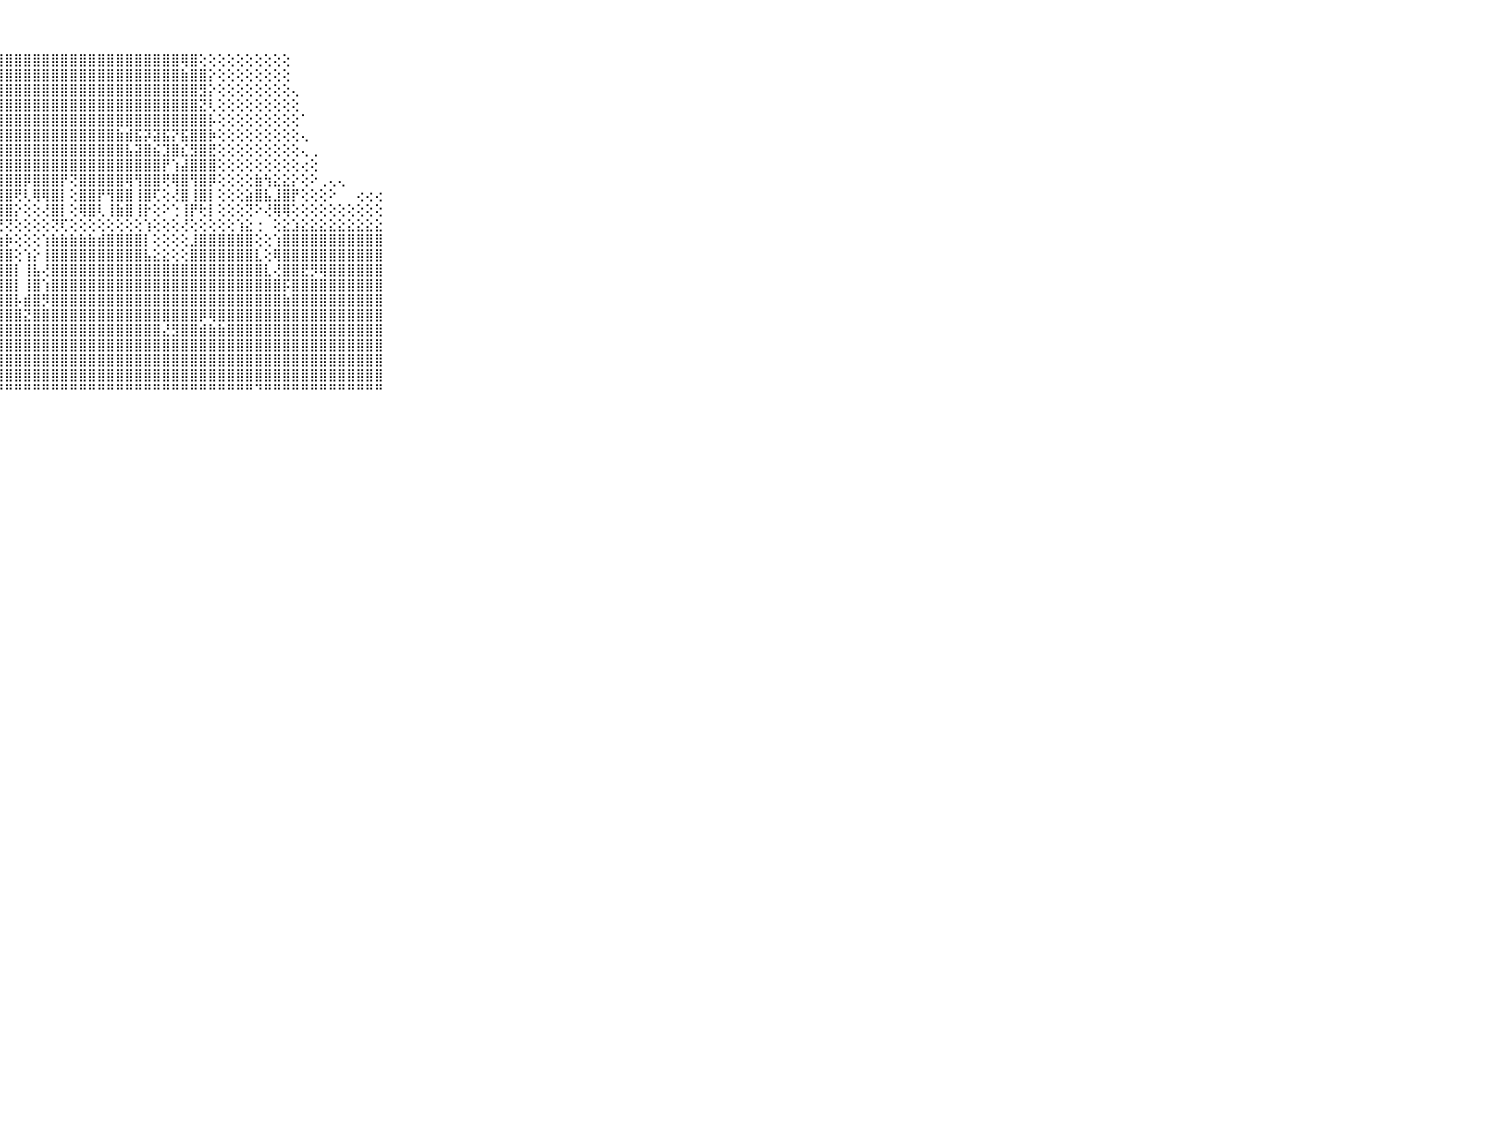

⠀⠀⠀⠀⠀⠀⠀⠀⠀⠀⠀⣿⣿⣿⣿⣿⣿⣿⣿⣿⣿⣿⣿⣿⣿⣿⣿⣿⣿⣿⣿⣿⣿⣿⣿⣿⣿⣿⣿⣿⣿⣿⣿⣿⣿⣿⣿⢿⣿⢕⢕⢕⢕⢕⢕⢕⢕⢕⢕⠀⠀⠀⠀⠀⠀⠀⠀⠀⠀⠀⠀⠀⠀⠀⠀⠀⠀⠀⠀⠀⠀
⠀⠀⠀⠀⠀⠀⠀⠀⠀⠀⠀⣿⣿⣿⣿⣿⣿⣿⣿⣿⣿⣿⣿⣿⣿⣿⣿⣿⣿⣿⣿⣿⣿⣿⣿⣿⣿⣿⣿⣿⣿⣿⣿⣿⣿⣿⣿⣷⣿⣿⡕⢕⢕⢕⢕⢕⢕⢕⢕⠀⠀⠀⠀⠀⠀⠀⠀⠀⠀⠀⠀⠀⠀⠀⠀⠀⠀⠀⠀⠀⠀
⠀⠀⠀⠀⠀⠀⠀⠀⠀⠀⠀⣿⣿⣿⣿⣿⣿⣿⣿⣿⣿⣿⣿⣿⣿⣿⣿⣿⣿⣿⣿⣿⣿⣿⣿⣿⣿⣿⣿⣿⣿⣿⣿⣿⣿⣿⣿⣿⣿⣻⡕⢕⢕⢕⢕⢕⢕⢕⢕⢄⠀⠀⠀⠀⠀⠀⠀⠀⠀⠀⠀⠀⠀⠀⠀⠀⠀⠀⠀⠀⠀
⠀⠀⠀⠀⠀⠀⠀⠀⠀⠀⠀⣿⣿⣿⣿⣿⣿⣿⣿⣿⣿⣿⣿⣿⣿⣿⣿⣿⣿⣿⣿⣿⣿⣿⣿⣿⣿⣿⣿⣿⣿⣿⣿⣿⣿⣿⣿⣿⣿⣝⢇⢕⢕⢕⢕⢕⢕⢕⢕⢕⠀⠀⠀⠀⠀⠀⠀⠀⠀⠀⠀⠀⠀⠀⠀⠀⠀⠀⠀⠀⠀
⠀⠀⠀⠀⠀⠀⠀⠀⠀⠀⠀⢿⣿⣿⣟⣿⣿⣿⣿⣿⣿⣿⣿⣿⣿⣿⣿⣿⣿⣿⣿⣿⣿⣿⣿⣿⣿⣿⣿⣿⣿⣿⣿⣿⣿⣿⣿⣿⣿⣿⡧⢕⢕⢕⢕⢕⢕⢕⢕⢕⠁⠀⠀⠀⠀⠀⠀⠀⠀⠀⠀⠀⠀⠀⠀⠀⠀⠀⠀⠀⠀
⠀⠀⠀⠀⠀⠀⠀⠀⠀⠀⠀⣵⣯⣿⣿⣿⣿⣿⣿⣿⣿⣿⣿⣿⣿⣿⣿⣿⣿⣿⣿⣿⣿⣿⣿⣿⣿⣿⣿⣿⣷⣾⣯⡽⣽⣯⡝⣯⣿⣿⡷⢕⢕⢕⢕⢕⢕⢕⢕⢕⢄⠀⠀⠀⠀⠀⠀⠀⠀⠀⠀⠀⠀⠀⠀⠀⠀⠀⠀⠀⠀
⠀⠀⠀⠀⠀⠀⠀⠀⠀⠀⠀⣿⣿⣿⣿⣿⣿⣿⣿⣿⣿⣿⣿⣿⣿⣿⣿⣿⣿⣿⣿⣿⣿⣿⣿⣿⣿⣿⣿⣿⣿⣧⣽⣿⣮⣹⣿⣎⣻⣿⣟⢕⢕⢕⢕⢕⢕⢕⢕⢕⢄⢀⠀⠀⠀⠀⠀⠀⠀⠀⠀⠀⠀⠀⠀⠀⠀⠀⠀⠀⠀
⠀⠀⠀⠀⠀⠀⠀⠀⠀⠀⠀⣿⣿⣿⣿⣿⣿⣿⣿⣿⣿⣿⣿⣿⣿⣿⣿⣿⣿⣿⣿⣿⣿⣿⣿⣿⣿⣿⣿⣿⣿⣿⣿⣿⣿⡟⢱⣼⣿⣿⣿⢕⢕⢕⢕⢕⢕⢕⢕⢕⢔⢕⠀⠀⠀⠀⠀⠀⠀⠀⠀⠀⠀⠀⠀⠀⠀⠀⠀⠀⠀
⠀⠀⠀⠀⠀⠀⠀⠀⠀⠀⠀⣿⣿⣿⣿⣿⣿⣿⣿⣿⣿⡿⢸⣿⣿⣿⣿⣿⣿⣿⡿⣿⣿⣿⡟⢝⣿⣿⣿⣿⣿⢿⢻⣿⣿⢟⢿⣿⢻⣿⡿⢕⢕⢕⢕⣷⢳⣕⣕⡕⢕⠕⢀⢄⢄⠀⠀⠀⠀⠀⠀⠀⠀⠀⠀⠀⠀⠀⠀⠀⠀
⠀⠀⠀⠀⠀⠀⠀⠀⠀⠀⠀⣿⢜⣿⣿⣿⣿⢸⣿⣿⣿⡇⢕⣿⣿⣿⡷⣿⣿⢟⢇⢿⢿⣿⡇⢕⣿⣿⡟⢻⣿⣿⢸⣿⢏⢕⢜⣿⢸⣿⡇⢕⢕⢕⣵⣿⣧⣸⣿⡟⢕⢕⢕⠕⠀⠀⢔⢔⢔⠀⠀⠀⠀⠀⠀⠀⠀⠀⠀⠀⠀
⠀⠀⠀⠀⠀⠀⠀⠀⠀⠀⠀⢿⢜⣿⣿⣿⣿⢸⣿⣿⣿⡇⢕⢿⣿⣿⣟⣹⣿⡕⢕⢕⢜⣿⡇⢕⢿⣿⢇⢸⣷⣿⢸⡗⢕⠕⢑⢸⡟⢗⡇⢕⢕⢕⢝⠕⢜⢿⢿⢕⢕⢕⢕⢕⢕⢕⢕⢕⢕⠀⠀⠀⠀⠀⠀⠀⠀⠀⠀⠀⠀
⠀⠀⠀⠀⠀⠀⠀⠀⠀⠀⠀⢝⢕⢝⢝⢝⢕⢕⢝⢝⢝⢕⢕⢜⢝⢝⢕⢝⢝⢕⢕⢕⢕⢝⢏⢕⢕⢕⢕⢕⢕⢕⢕⢱⢕⢕⢕⢜⢕⢕⢕⢕⢕⢱⣕⢐⠀⢕⣕⣱⣕⣕⣕⣕⣕⣕⣕⣕⣕⠀⠀⠀⠀⠀⠀⠀⠀⠀⠀⠀⠀
⠀⠀⠀⠀⠀⠀⠀⠀⠀⠀⠀⣵⣵⣵⣵⣵⣵⣵⣵⣵⣵⣵⣵⣵⣵⣷⣷⣷⡷⢕⢕⢕⢱⣷⣷⣷⣷⣷⣾⣿⣿⣿⣿⡇⢕⢕⢕⢕⣸⣿⣿⣿⣿⣿⣿⢕⢕⢱⣿⣿⣿⣿⣿⣿⣿⣿⣿⣿⣿⠀⠀⠀⠀⠀⠀⠀⠀⠀⠀⠀⠀
⠀⠀⠀⠀⠀⠀⠀⠀⠀⠀⠀⣿⣿⣿⣿⣿⣿⣿⣿⣿⣿⣿⣿⣿⣿⣿⣿⣿⣿⢕⢱⡕⢸⣿⣿⣿⣿⣿⣿⣿⣿⣿⣿⣧⣕⣕⢕⢕⣿⣿⣿⣿⣿⣿⣿⣇⢕⢿⣿⣿⣿⣿⣿⣿⣿⣿⣿⣿⣿⠀⠀⠀⠀⠀⠀⠀⠀⠀⠀⠀⠀
⠀⠀⠀⠀⠀⠀⠀⠀⠀⠀⠀⣿⣿⣿⣿⣿⣿⣿⣿⣿⣿⣿⣿⣿⣿⣿⣿⣿⣿⡇⢸⣧⢜⣿⣿⣿⣿⣿⣿⣿⣿⣿⣿⣿⣿⣿⣿⣿⣿⣿⣿⣿⣿⣿⣿⣿⣇⢜⣿⣿⣟⡻⢿⣿⣿⣿⣿⣿⣿⠀⠀⠀⠀⠀⠀⠀⠀⠀⠀⠀⠀
⠀⠀⠀⠀⠀⠀⠀⠀⠀⠀⠀⣿⣿⣿⣿⣿⣿⣿⣿⣿⣿⣿⣿⣿⣿⣿⣿⣿⣿⡇⢸⣿⢱⣿⣿⣿⣿⣿⣿⣿⣿⣿⣿⣿⣿⣿⣿⣿⣿⣿⣿⣿⣿⣿⣿⣿⣿⣿⡯⣿⣿⣿⣿⣿⣿⣿⣿⣿⣿⠀⠀⠀⠀⠀⠀⠀⠀⠀⠀⠀⠀
⠀⠀⠀⠀⠀⠀⠀⠀⠀⠀⠀⣿⣿⣿⣿⣿⣿⣿⣿⣿⣿⣿⣿⣿⣿⣿⣿⣿⣿⡧⣾⣿⡻⣿⣿⣿⣿⣿⣿⣿⣿⣿⣿⣿⣿⣿⣿⣿⣿⣿⣿⣿⣿⣿⣿⣿⣿⣿⣷⣿⣿⣿⣿⣿⣿⣿⣿⣿⣿⠀⠀⠀⠀⠀⠀⠀⠀⠀⠀⠀⠀
⠀⠀⠀⠀⠀⠀⠀⠀⠀⠀⠀⣿⣿⣿⣿⣿⣿⣿⣿⣿⣿⣿⣿⣿⣿⣿⣿⣿⣿⣿⣝⣿⣿⣿⣿⣿⣿⣿⣿⣿⣿⣿⣿⣿⣿⣿⣿⣿⣿⡿⢿⣿⣿⣿⣿⣿⣿⣿⣿⣿⣿⣿⣿⣿⣿⣿⣿⣿⣿⠀⠀⠀⠀⠀⠀⠀⠀⠀⠀⠀⠀
⠀⠀⠀⠀⠀⠀⠀⠀⠀⠀⠀⣿⣿⣿⣿⣿⣿⣿⣿⣿⣿⣿⣿⣿⣿⣿⣿⣿⣿⣿⣿⣿⣿⣿⣿⣿⣿⣿⣿⣿⣿⣿⣿⣿⣿⣜⣻⣿⣿⣾⣷⣷⣿⣿⣿⣿⣿⣿⣿⣿⣿⣿⣿⣿⣿⣿⣿⣿⣿⠀⠀⠀⠀⠀⠀⠀⠀⠀⠀⠀⠀
⠀⠀⠀⠀⠀⠀⠀⠀⠀⠀⠀⣿⣿⣿⣿⣿⣿⣿⣿⣿⣿⣿⣿⣿⣿⣿⣿⣿⣿⣿⣿⣿⣿⣿⣿⣿⣿⣿⣿⣿⣿⣿⣿⣿⣿⣿⣿⣿⣿⣿⣿⣿⣿⣿⣿⣿⣿⣿⣿⣿⣿⣿⣿⣿⣿⣿⣿⣿⣿⠀⠀⠀⠀⠀⠀⠀⠀⠀⠀⠀⠀
⠀⠀⠀⠀⠀⠀⠀⠀⠀⠀⠀⣿⣿⣿⣿⣿⣿⣿⣿⣿⣿⣿⣿⣿⣿⣿⣿⣿⣿⣿⣿⣿⣿⣿⣿⣿⣿⣿⣿⣿⣿⣿⣿⣿⣿⣿⣿⣿⣿⣿⣿⣿⣿⣿⣿⣿⣿⣿⣿⣿⣿⣿⣿⣿⣿⣿⣿⣿⣿⠀⠀⠀⠀⠀⠀⠀⠀⠀⠀⠀⠀
⠀⠀⠀⠀⠀⠀⠀⠀⠀⠀⠀⣿⣿⣿⣿⣿⣿⣿⣿⣿⣿⣿⣿⣿⣿⣿⣿⣿⣿⣿⣿⣿⣿⣿⣿⣿⣿⣿⣿⣿⣿⣿⣿⣿⣿⣿⣿⣿⣿⣿⣿⣿⣿⣿⣿⣿⣿⣿⣿⣿⣿⣿⣿⣿⣿⣿⣿⣿⣿⠀⠀⠀⠀⠀⠀⠀⠀⠀⠀⠀⠀
⠀⠀⠀⠀⠀⠀⠀⠀⠀⠀⠀⠛⠛⠛⠛⠛⠛⠛⠛⠛⠛⠛⠛⠛⠛⠛⠛⠛⠛⠛⠛⠛⠛⠛⠛⠛⠛⠛⠛⠛⠛⠛⠛⠛⠛⠛⠛⠛⠛⠛⠛⠛⠛⠛⠛⠙⠛⠛⠛⠛⠛⠛⠛⠛⠛⠛⠛⠛⠛⠀⠀⠀⠀⠀⠀⠀⠀⠀⠀⠀⠀